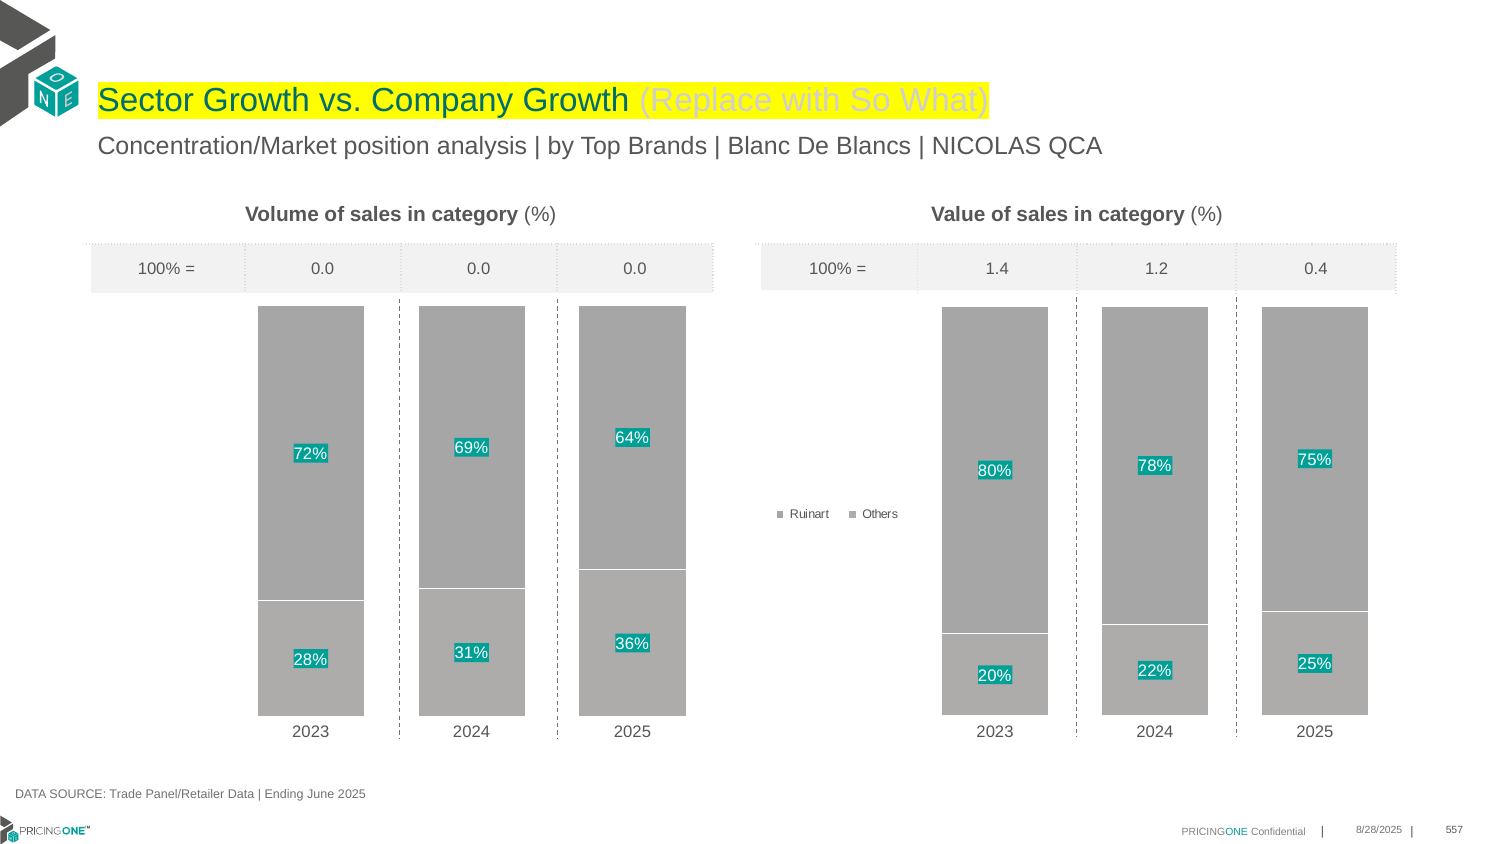

# Sector Growth vs. Company Growth (Replace with So What)
Concentration/Market position analysis | by Top Brands | Blanc De Blancs | NICOLAS QCA
| Volume of sales in category (%) |  |  |  |
| --- | --- | --- | --- |
| 100% = | 0.0 | 0.0 | 0.0 |
| Value of sales in category (%) |  |  |  |
| --- | --- | --- | --- |
| 100% = | 1.4 | 1.2 | 0.4 |

### Chart

| Category | Others | Ruinart |
|---|---|---|
| 2023 | 0.28097204574332907 | 0.7190279542566709 |
| 2024 | 0.3098299050632911 | 0.6901700949367089 |
| 2025 | 0.35681114551083587 | 0.6431888544891641 |

### Chart

| Category | Others | Ruinart |
|---|---|---|
| 2023 | 0.20025505627170023 | 0.7997449437282997 |
| 2024 | 0.2220203061839347 | 0.7779796938160654 |
| 2025 | 0.2543765959102258 | 0.7456234040897741 |
DATA SOURCE: Trade Panel/Retailer Data | Ending June 2025

8/28/2025
557